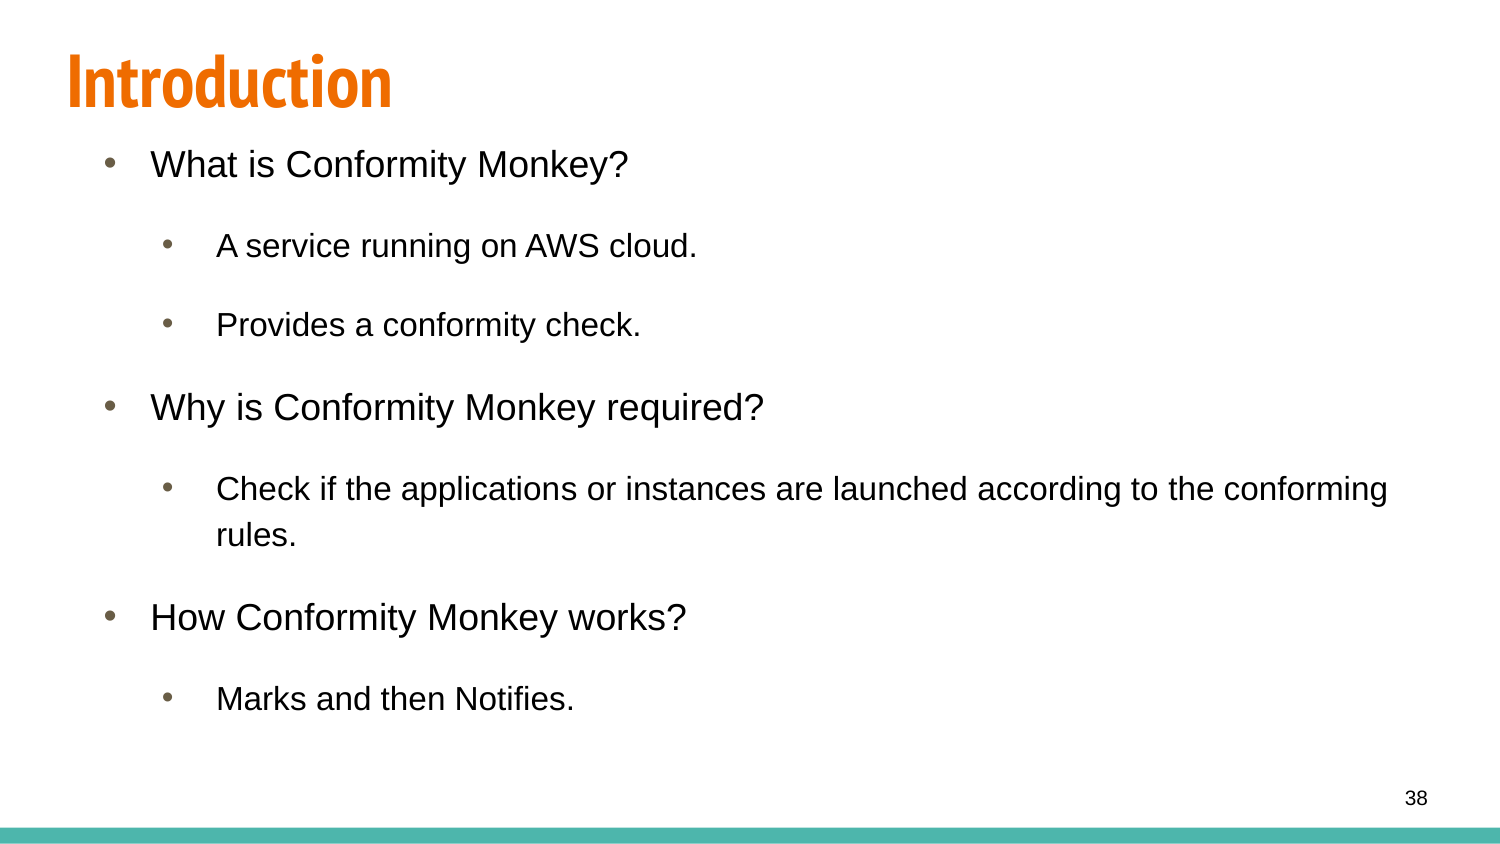

Introduction
What is Conformity Monkey?
A service running on AWS cloud.
Provides a conformity check.
Why is Conformity Monkey required?
Check if the applications or instances are launched according to the conforming rules.
How Conformity Monkey works?
Marks and then Notifies.
38